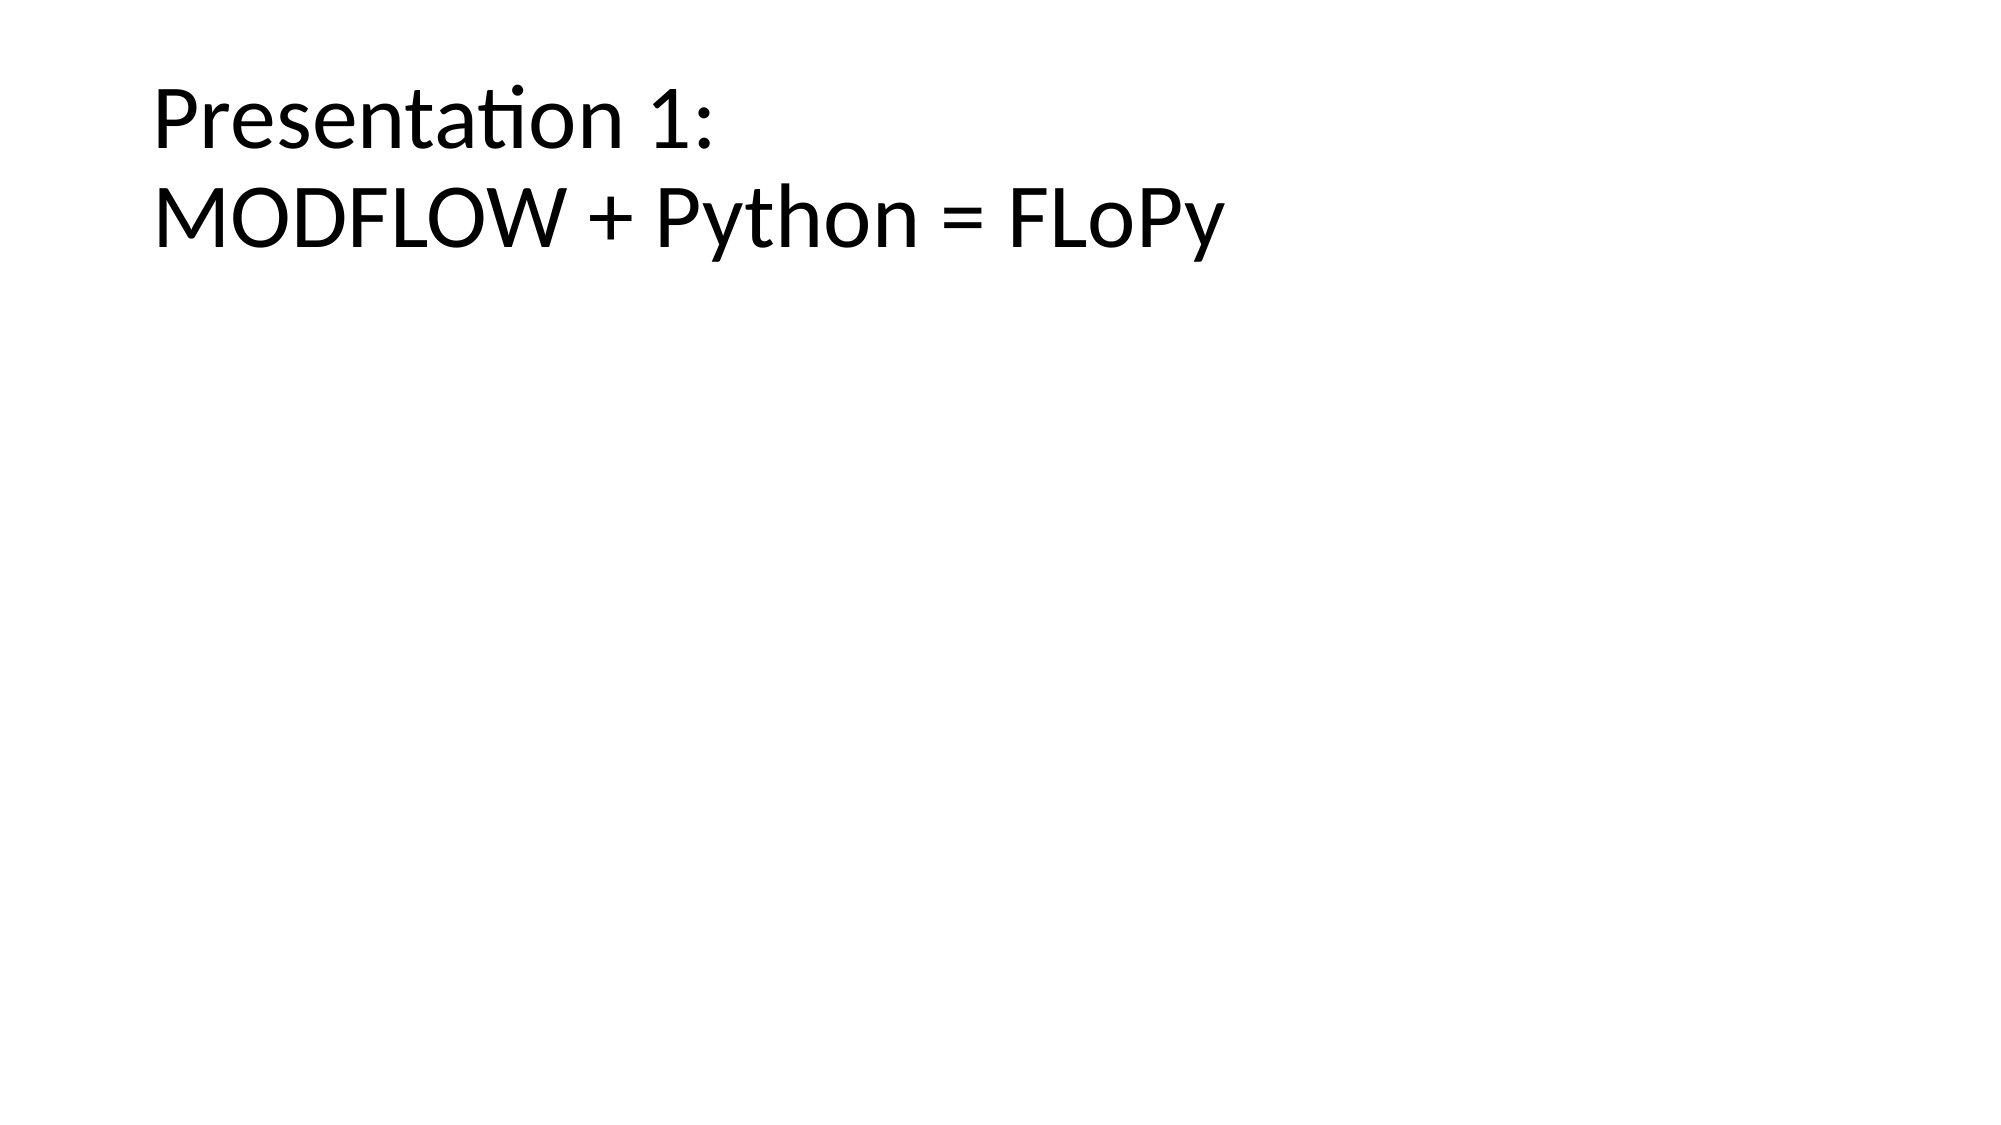

# Presentation 1: MODFLOW + Python = FLoPy